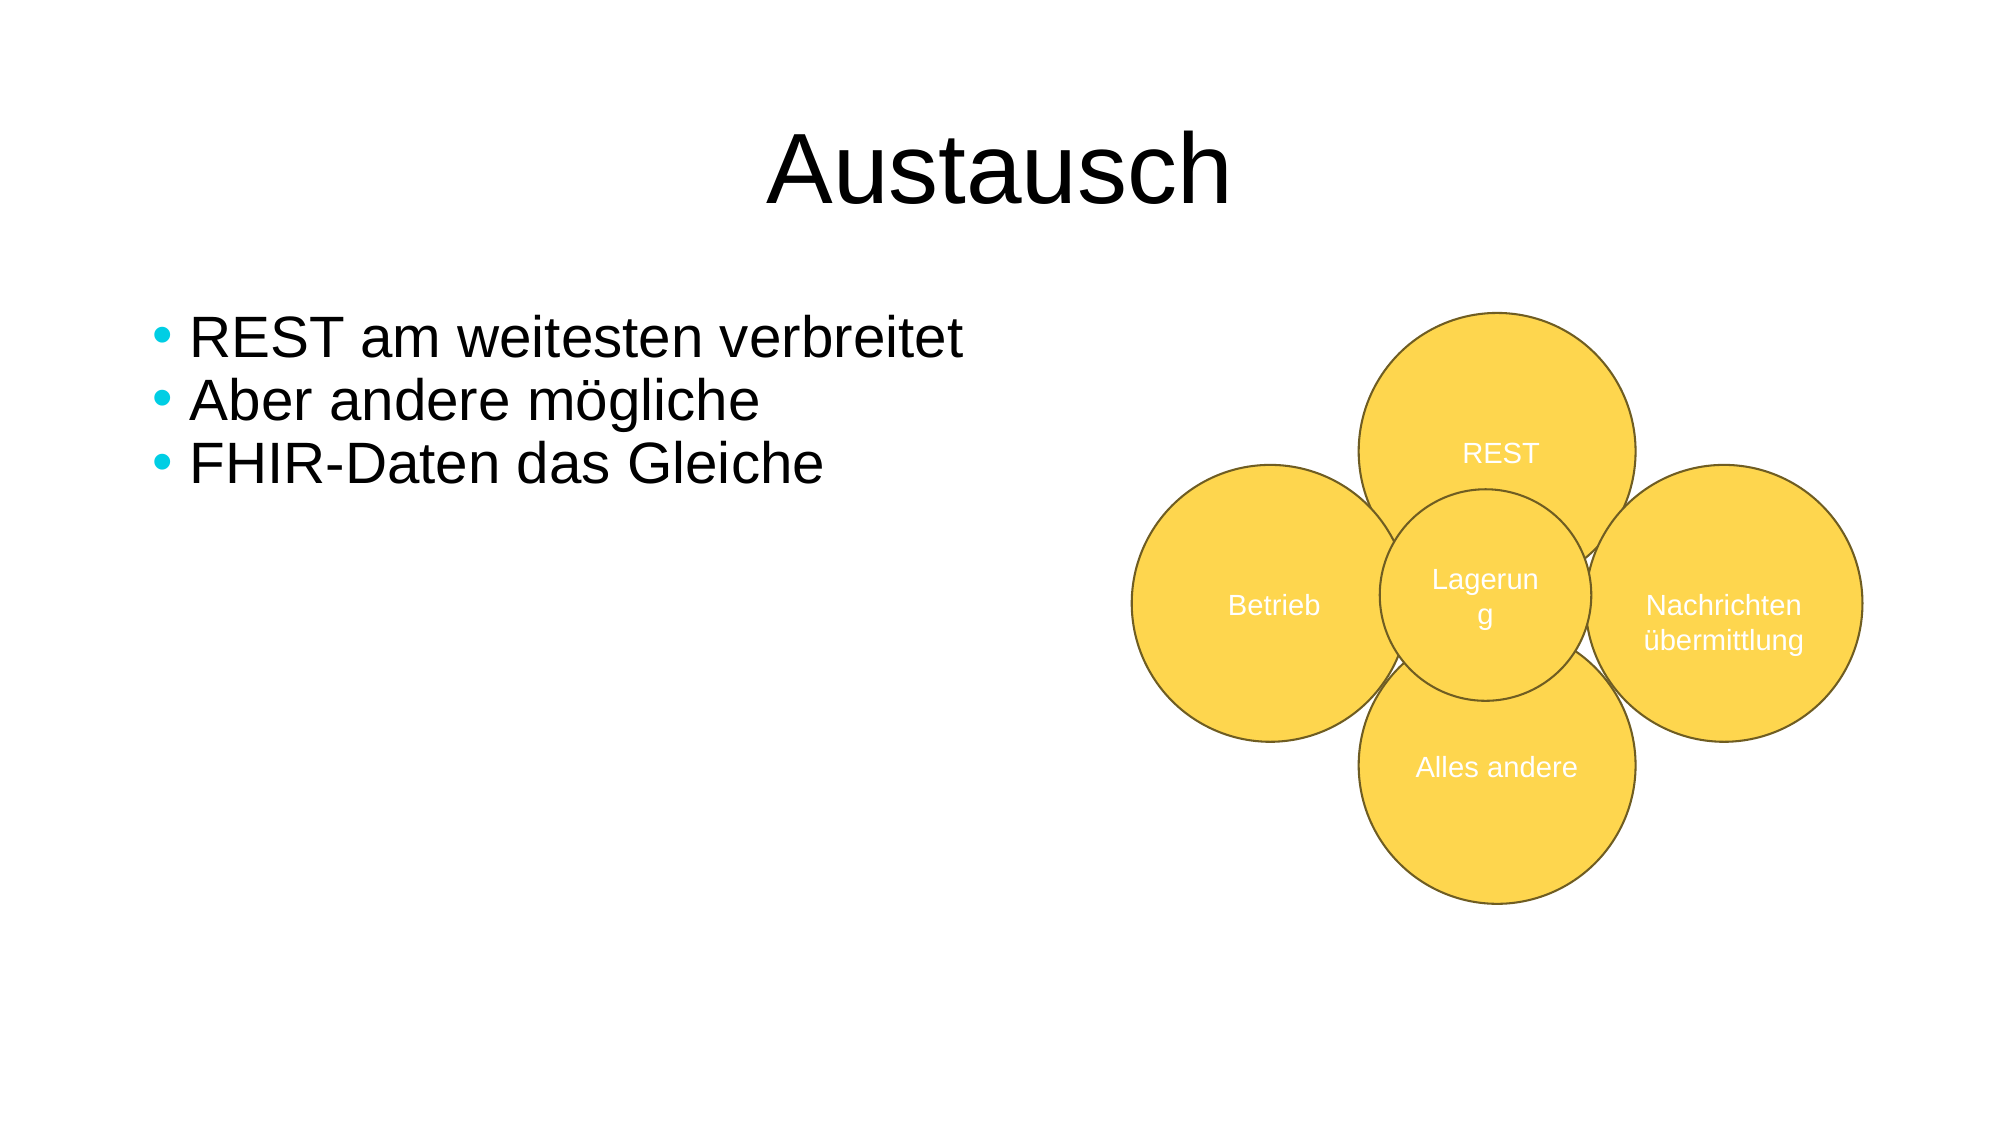

# Austausch
REST am weitesten verbreitet
Aber andere mögliche
FHIR-Daten das Gleiche
 REST
 Betrieb
 Nachrichtenübermittlung
Lagerung
Alles andere